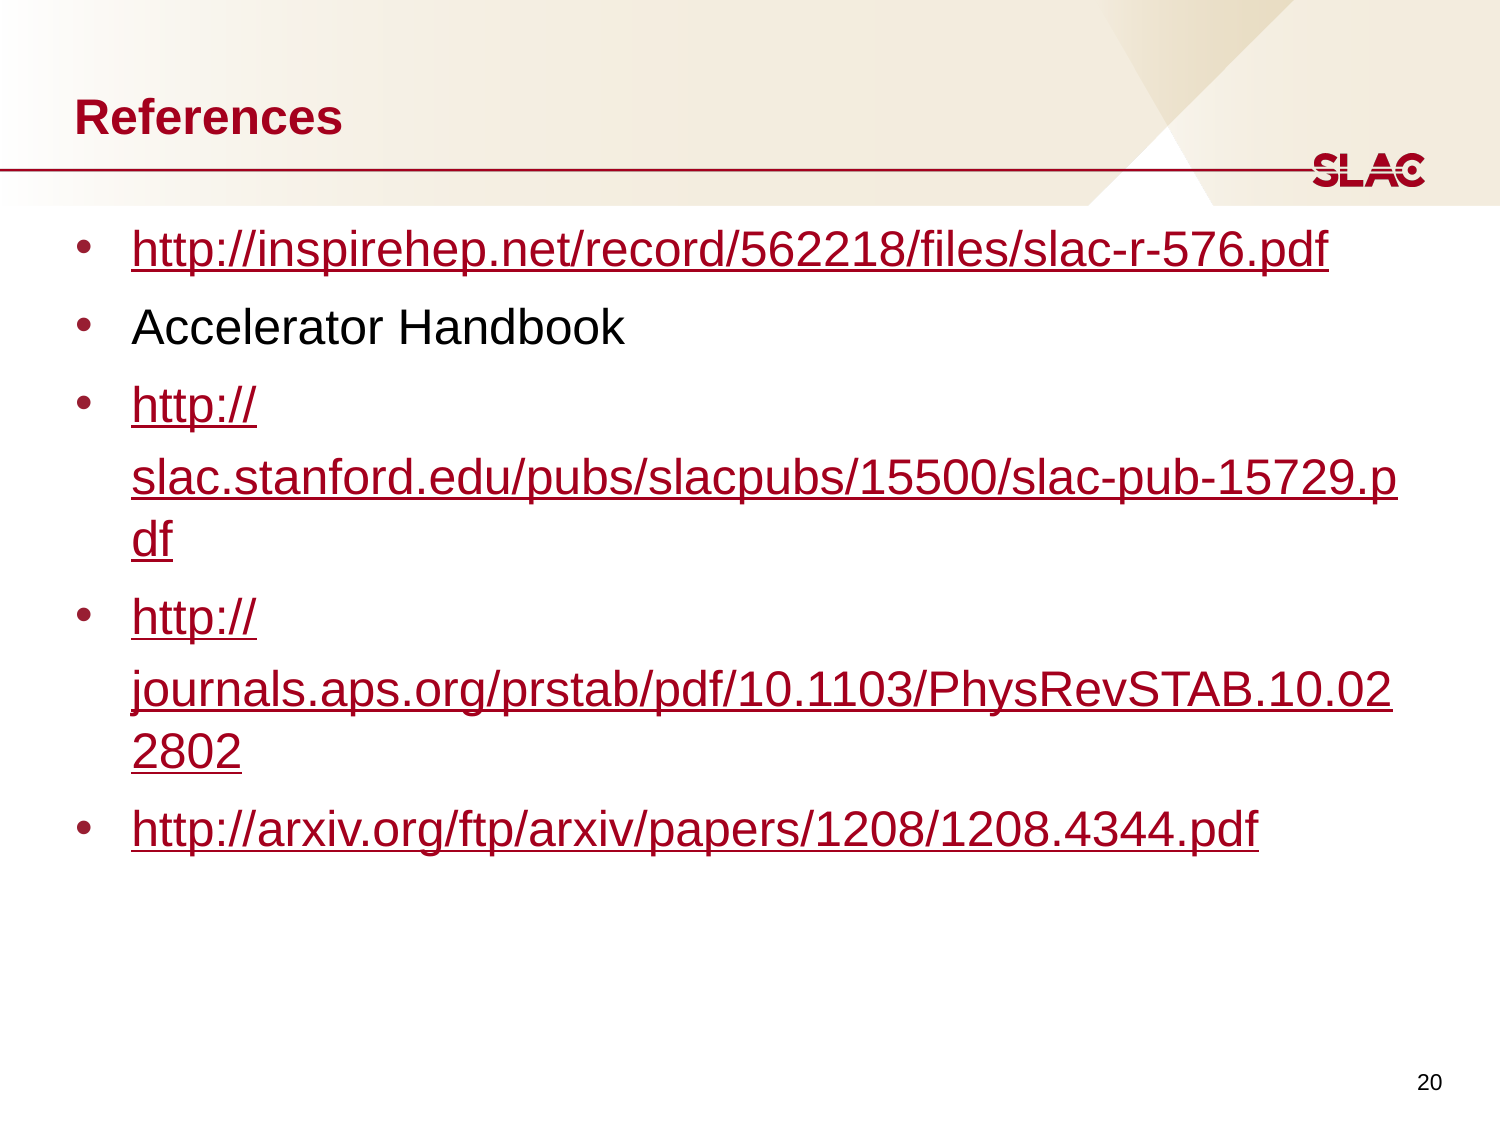

# References
http://inspirehep.net/record/562218/files/slac-r-576.pdf
Accelerator Handbook
http://slac.stanford.edu/pubs/slacpubs/15500/slac-pub-15729.pdf
http://journals.aps.org/prstab/pdf/10.1103/PhysRevSTAB.10.022802
http://arxiv.org/ftp/arxiv/papers/1208/1208.4344.pdf

20